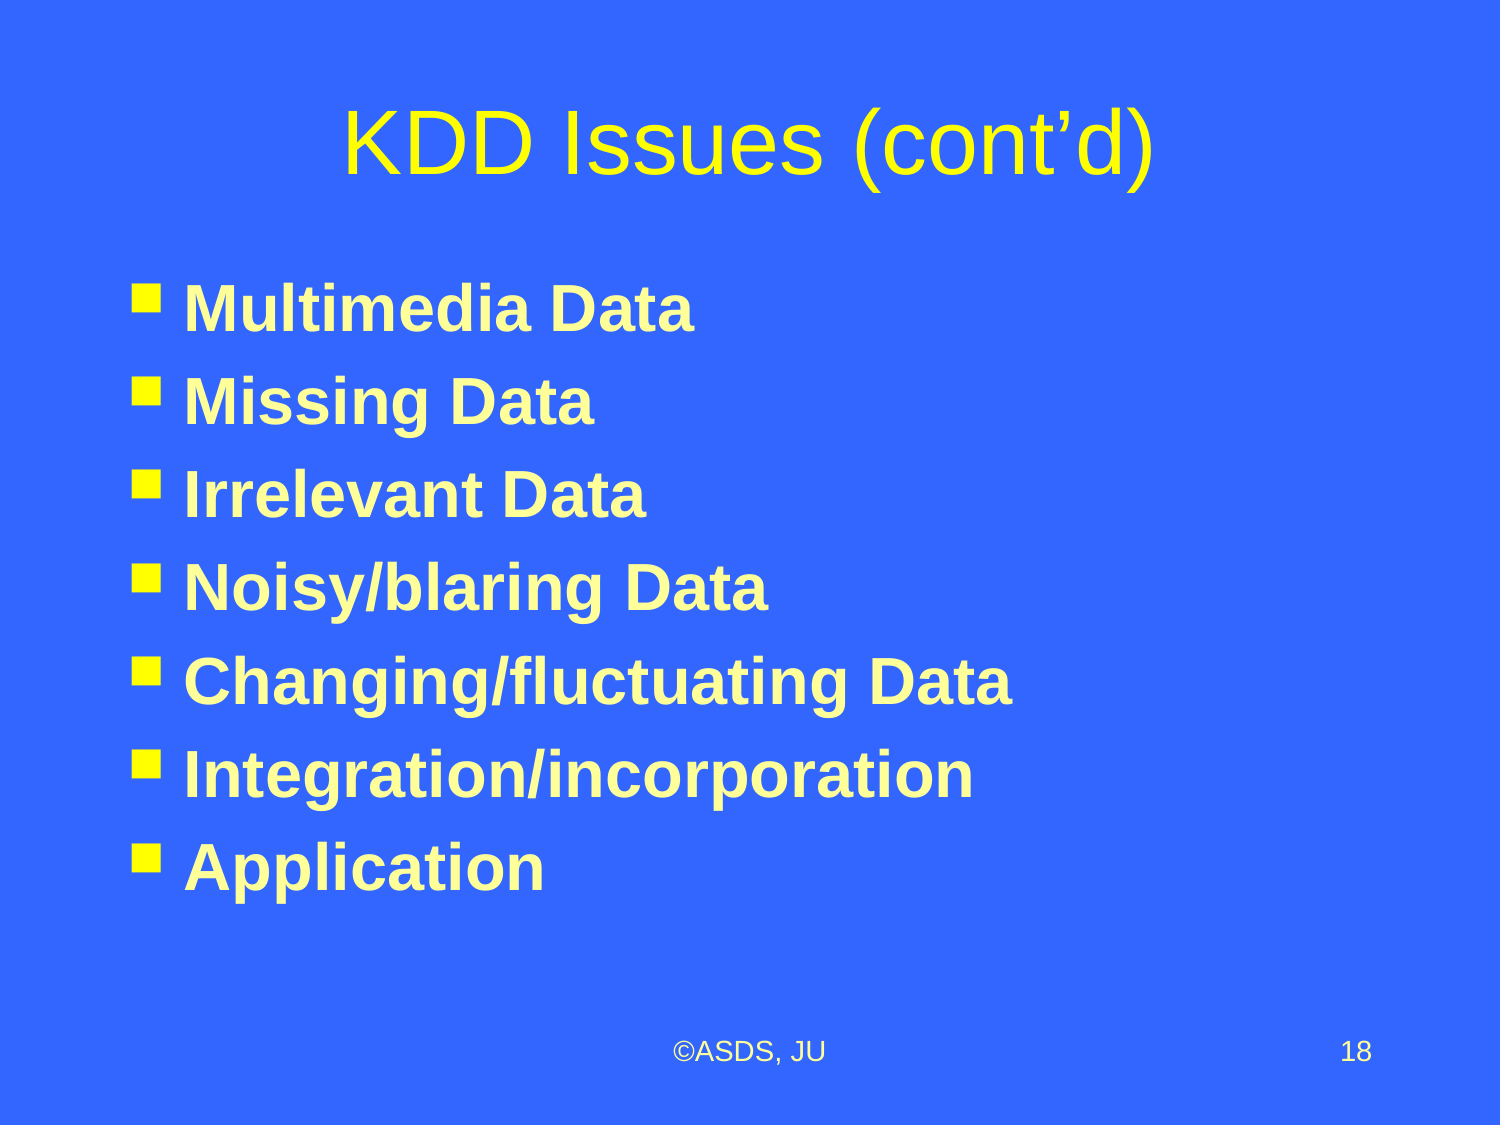

# KDD Issues (cont’d)
Multimedia Data
Missing Data
Irrelevant Data
Noisy/blaring Data
Changing/fluctuating Data
Integration/incorporation
Application
©ASDS, JU
18